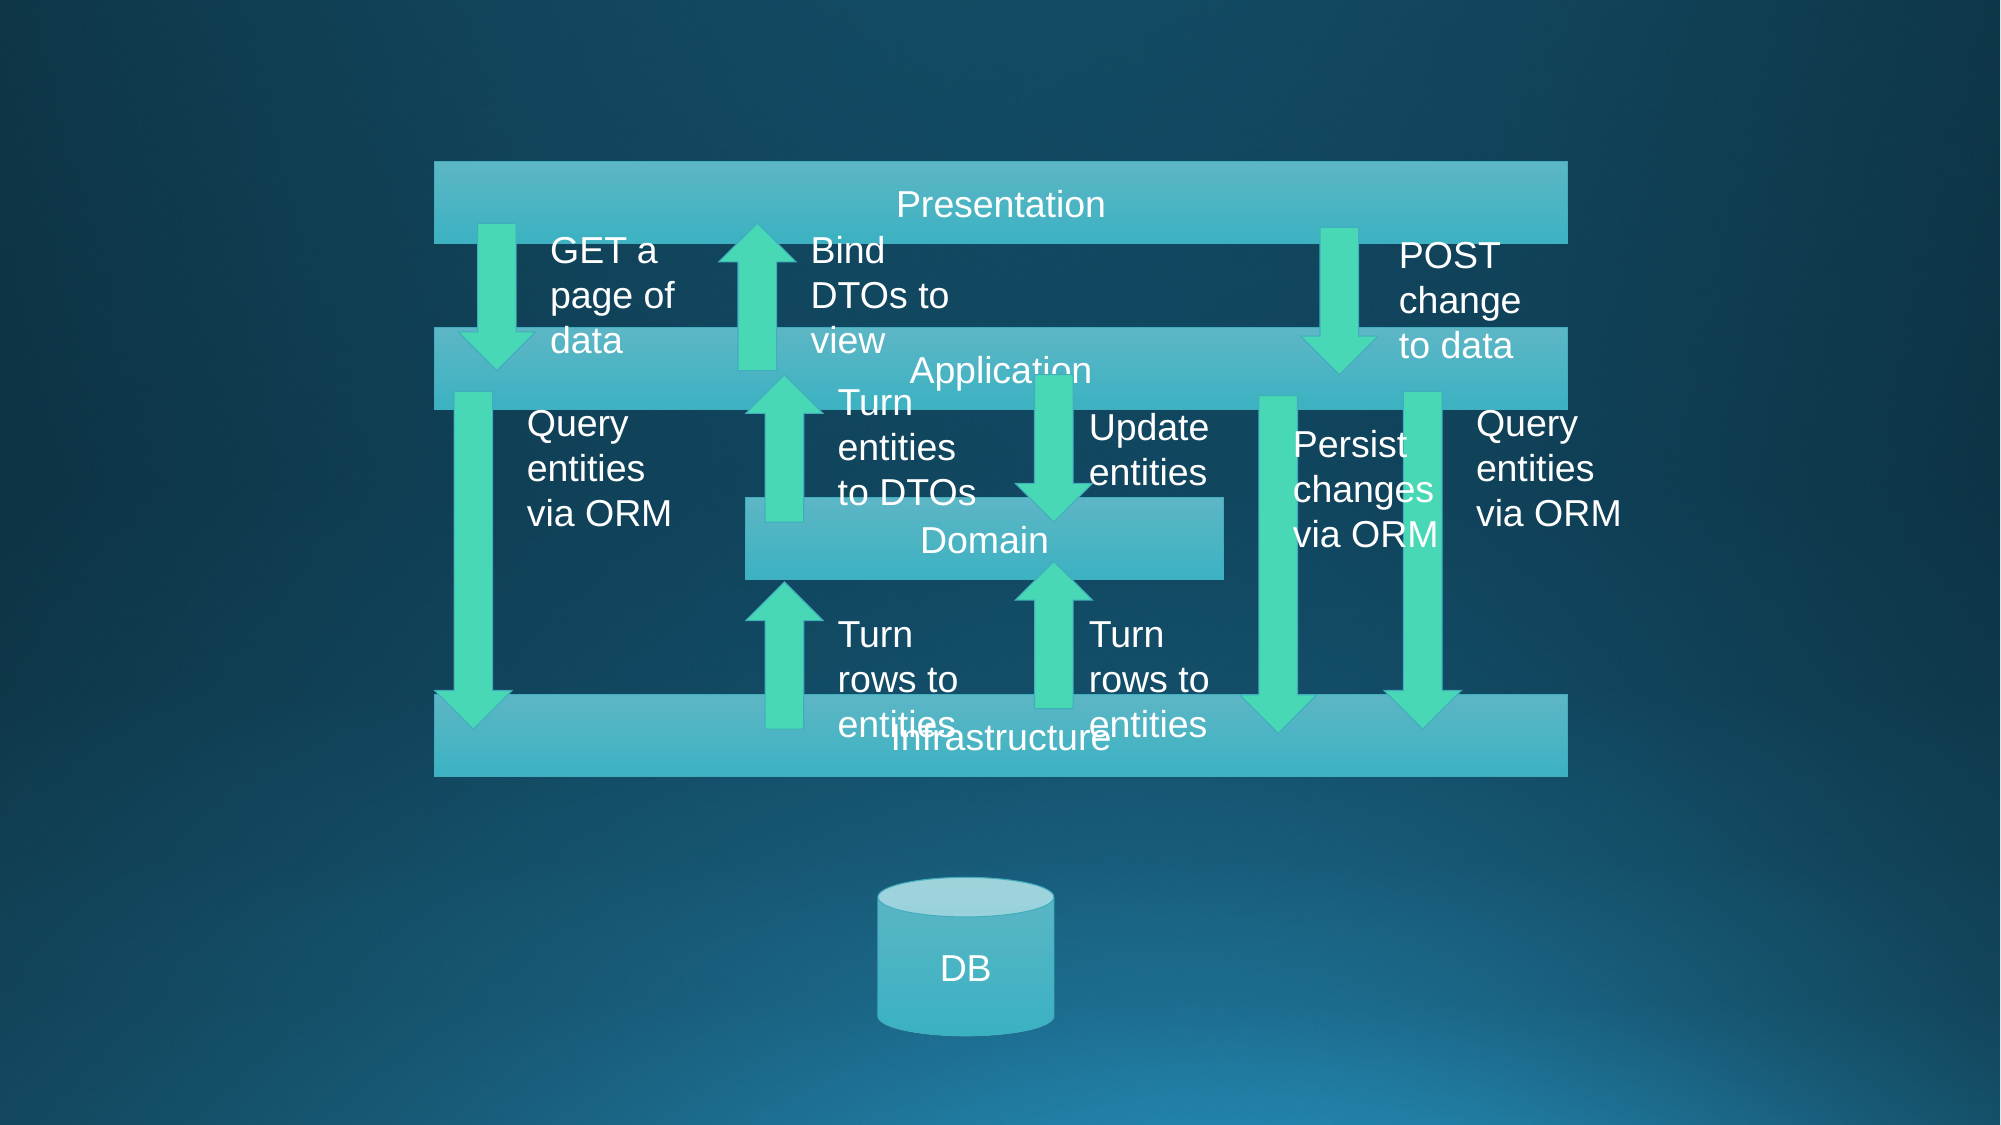

Presentation
GET a page of data
Bind DTOs to view

POST change to data

Application
Turn entities to DTOs

Query entities via ORM

Query entities via ORM
Update entities

Persist changes via ORM
Domain

Turn rows to entities
Turn rows to entities
Infrastructure
DB